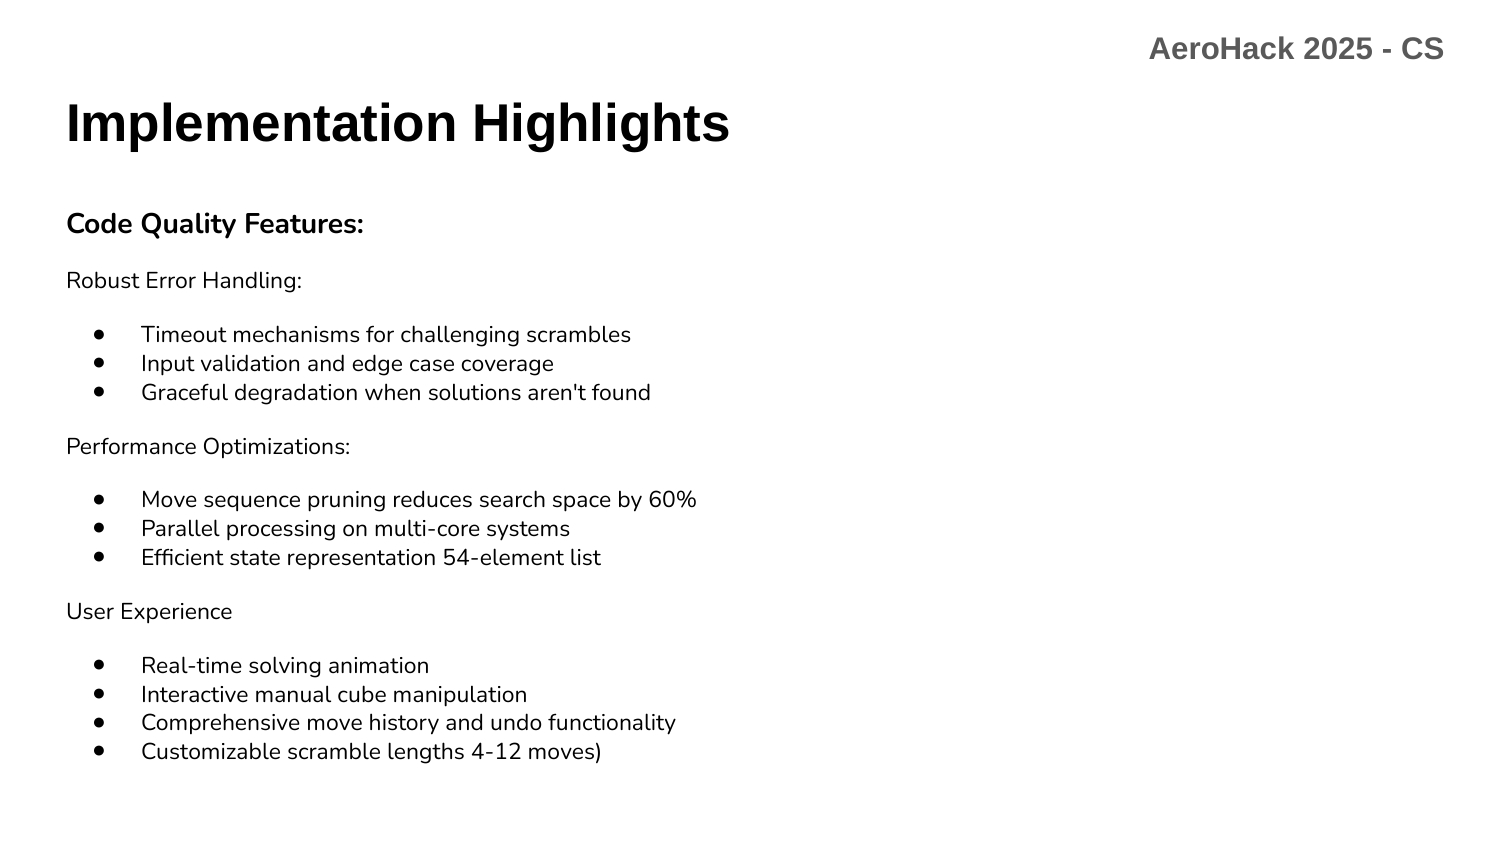

# Implementation Highlights
Code Quality Features:
Robust Error Handling:
Timeout mechanisms for challenging scrambles
Input validation and edge case coverage
Graceful degradation when solutions aren't found
Performance Optimizations:
Move sequence pruning reduces search space by 60%
Parallel processing on multi-core systems
Efficient state representation 54-element list
User Experience
Real-time solving animation
Interactive manual cube manipulation
Comprehensive move history and undo functionality
Customizable scramble lengths 4-12 moves)